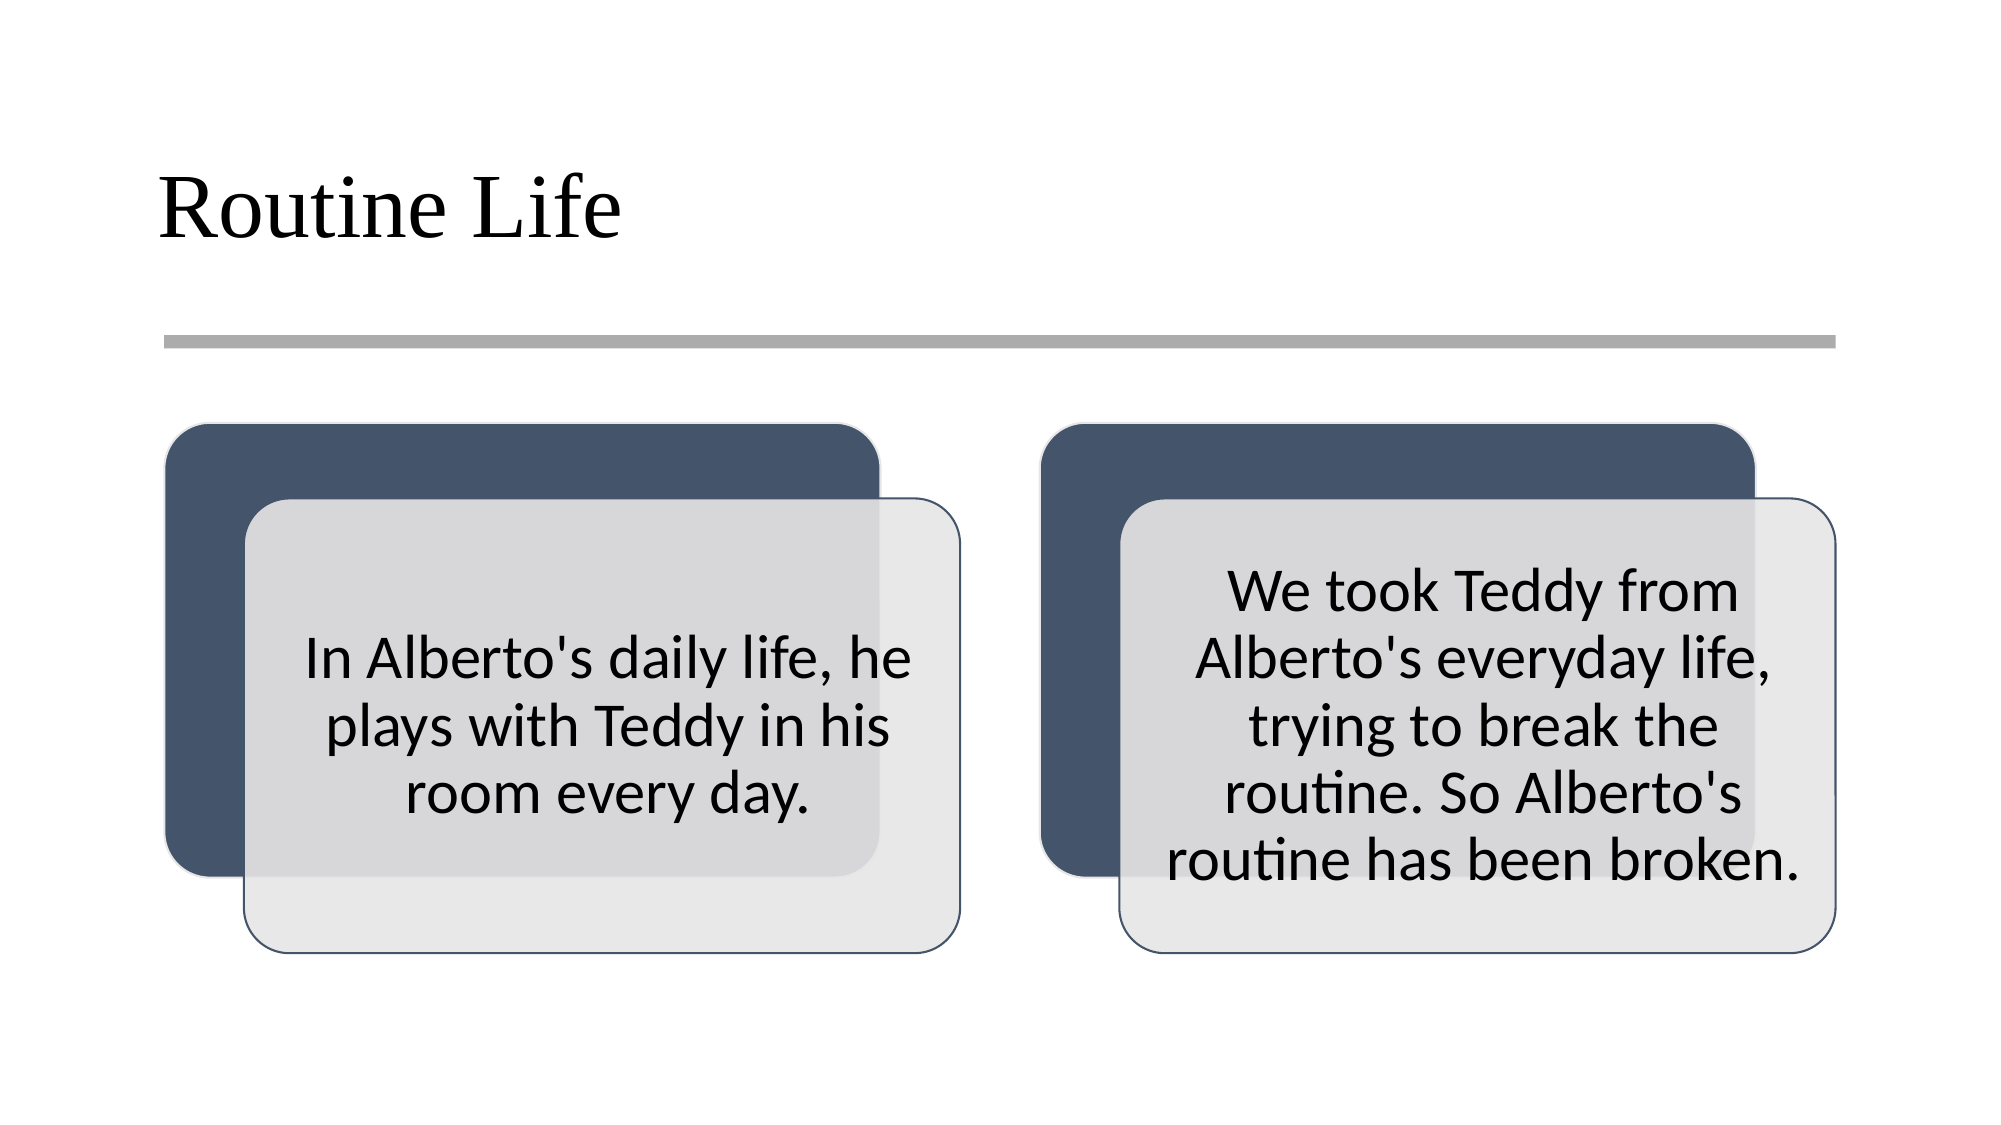

# Routine Life

In Alberto's daily life, he plays with Teddy in his room every day.
We took Teddy from Alberto's everyday life, trying to break the routine. So Alberto's routine has been broken.